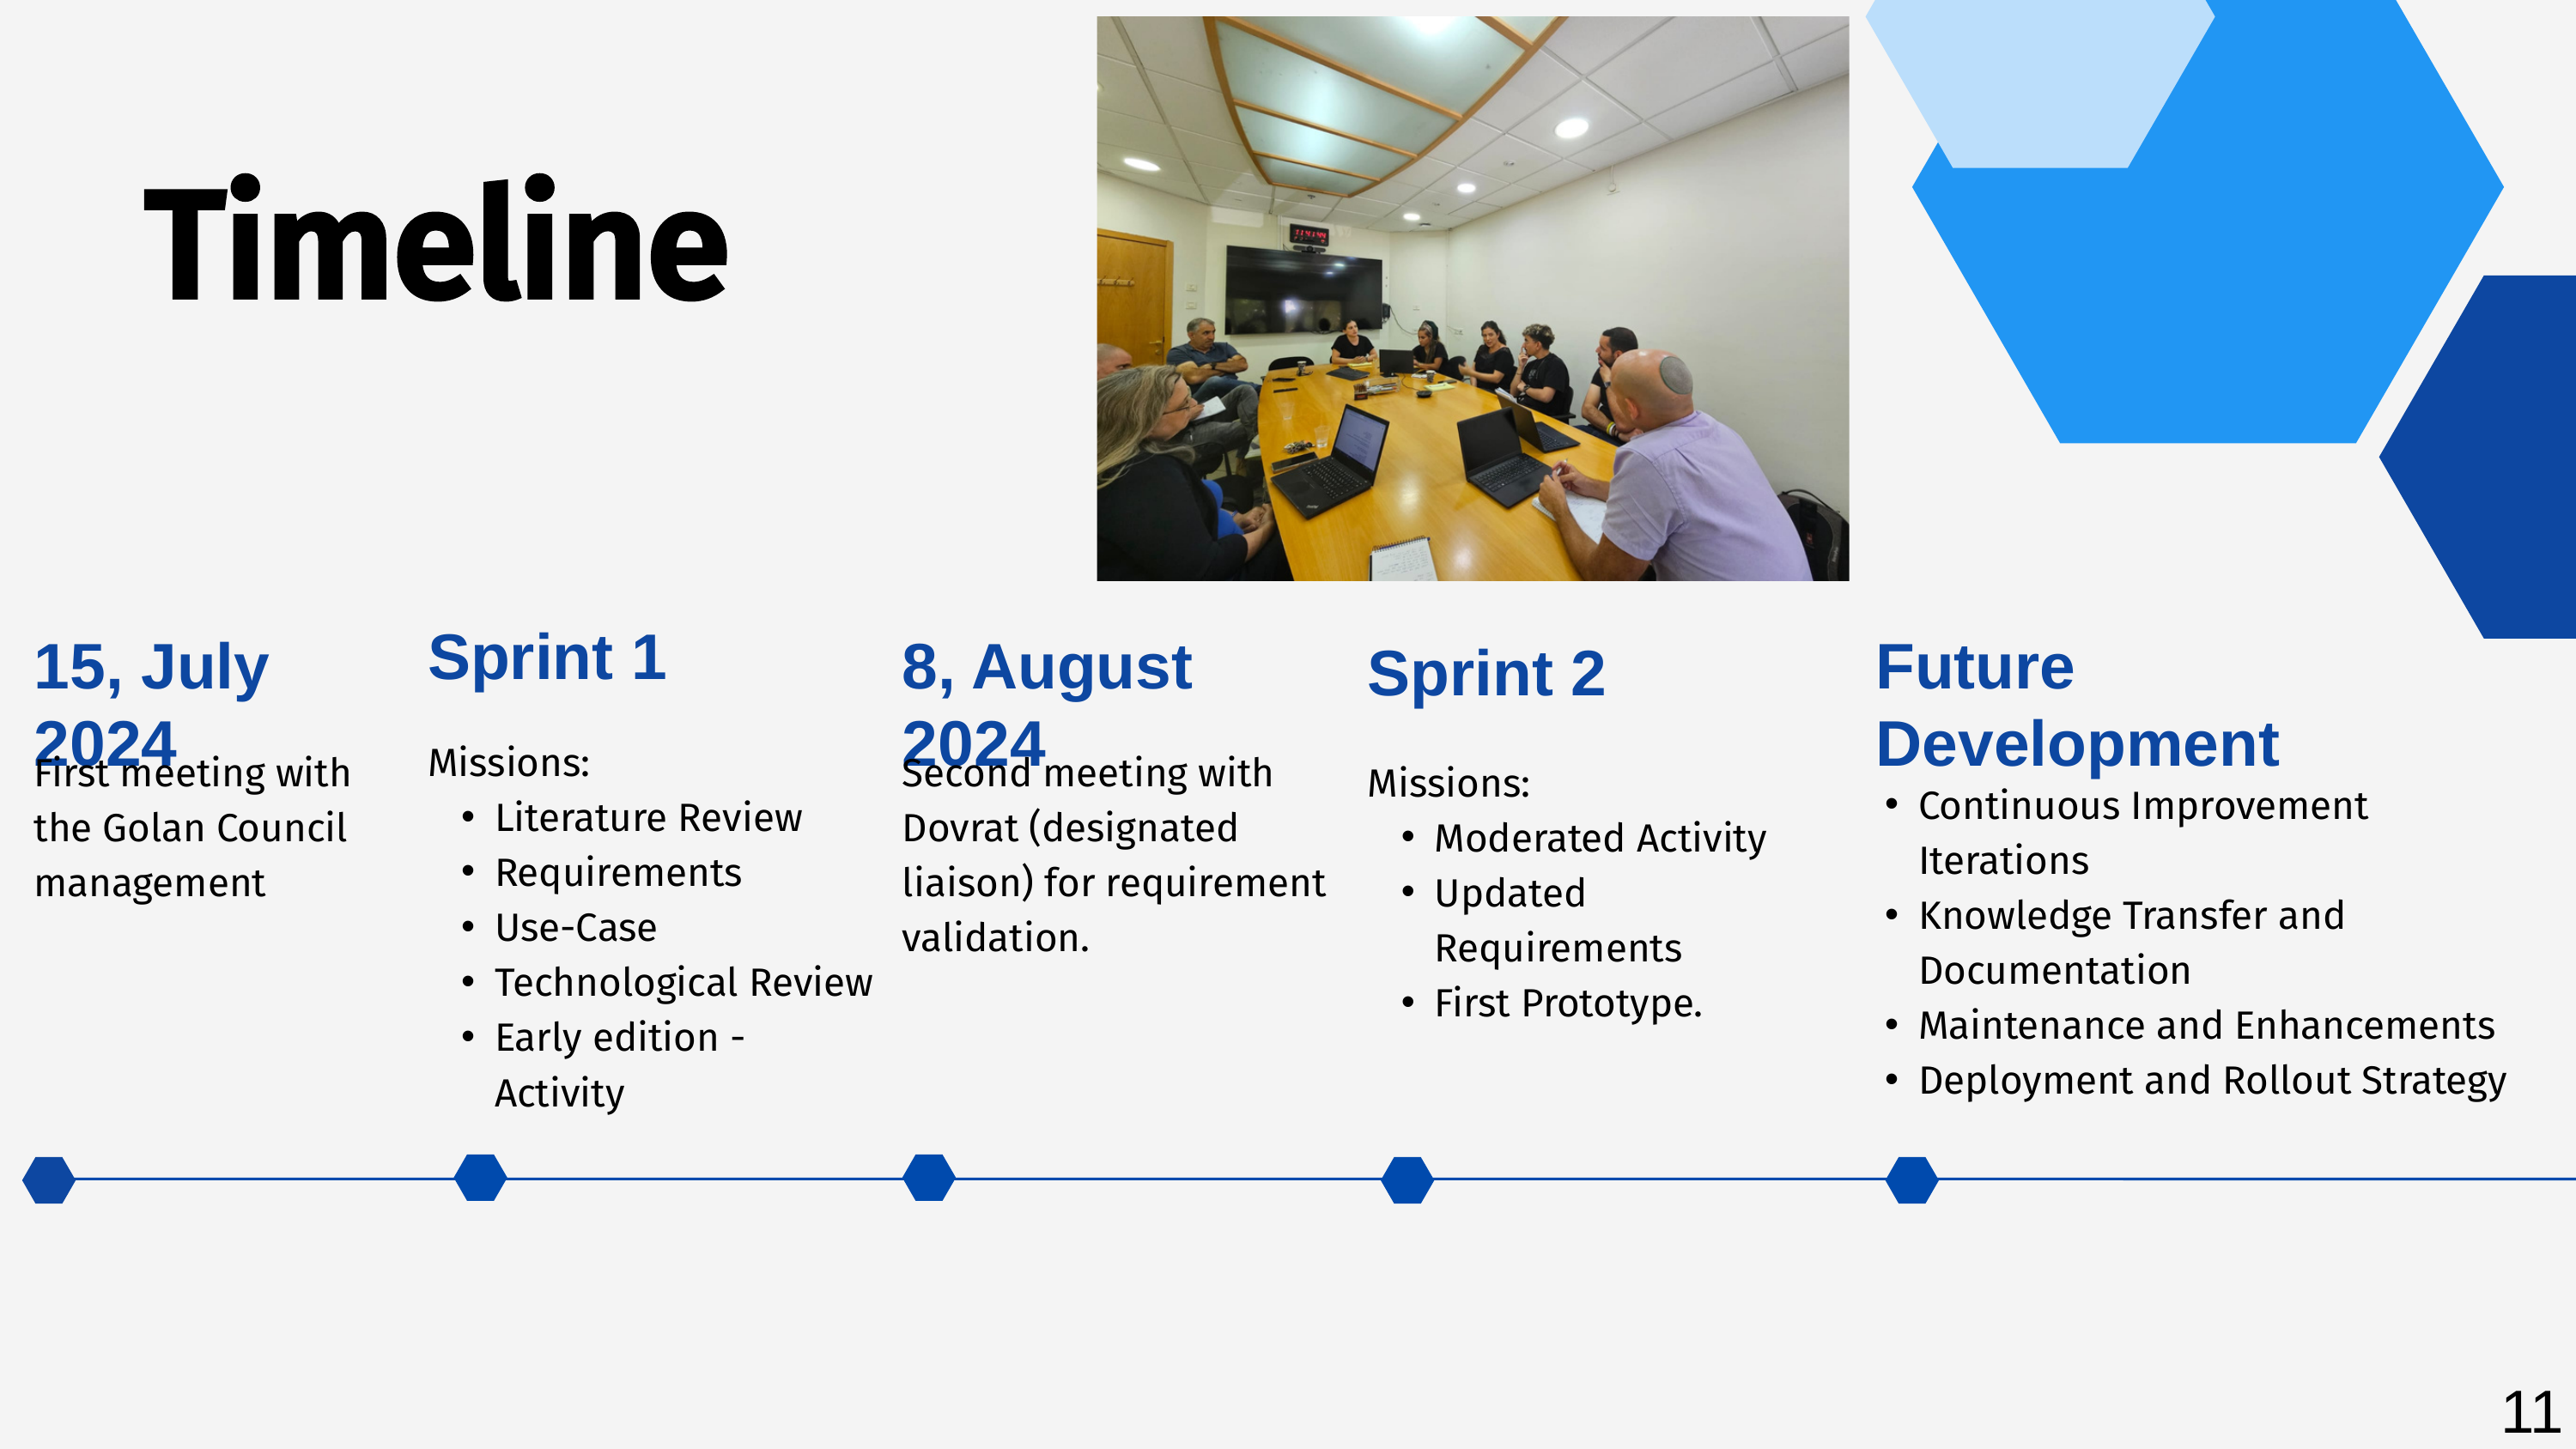

Timeline

Sprint 1
Missions:
Literature Review
Requirements
Use-Case
Technological Review
Early edition - Activity
Future
Development
15, July 2024
First meeting with the Golan Council management
8, August 2024
Second meeting with Dovrat (designated liaison) for requirement validation.
Sprint 2
Missions:
Moderated Activity
Updated Requirements
First Prototype.
Continuous Improvement Iterations
Knowledge Transfer and Documentation
Maintenance and Enhancements
Deployment and Rollout Strategy

11